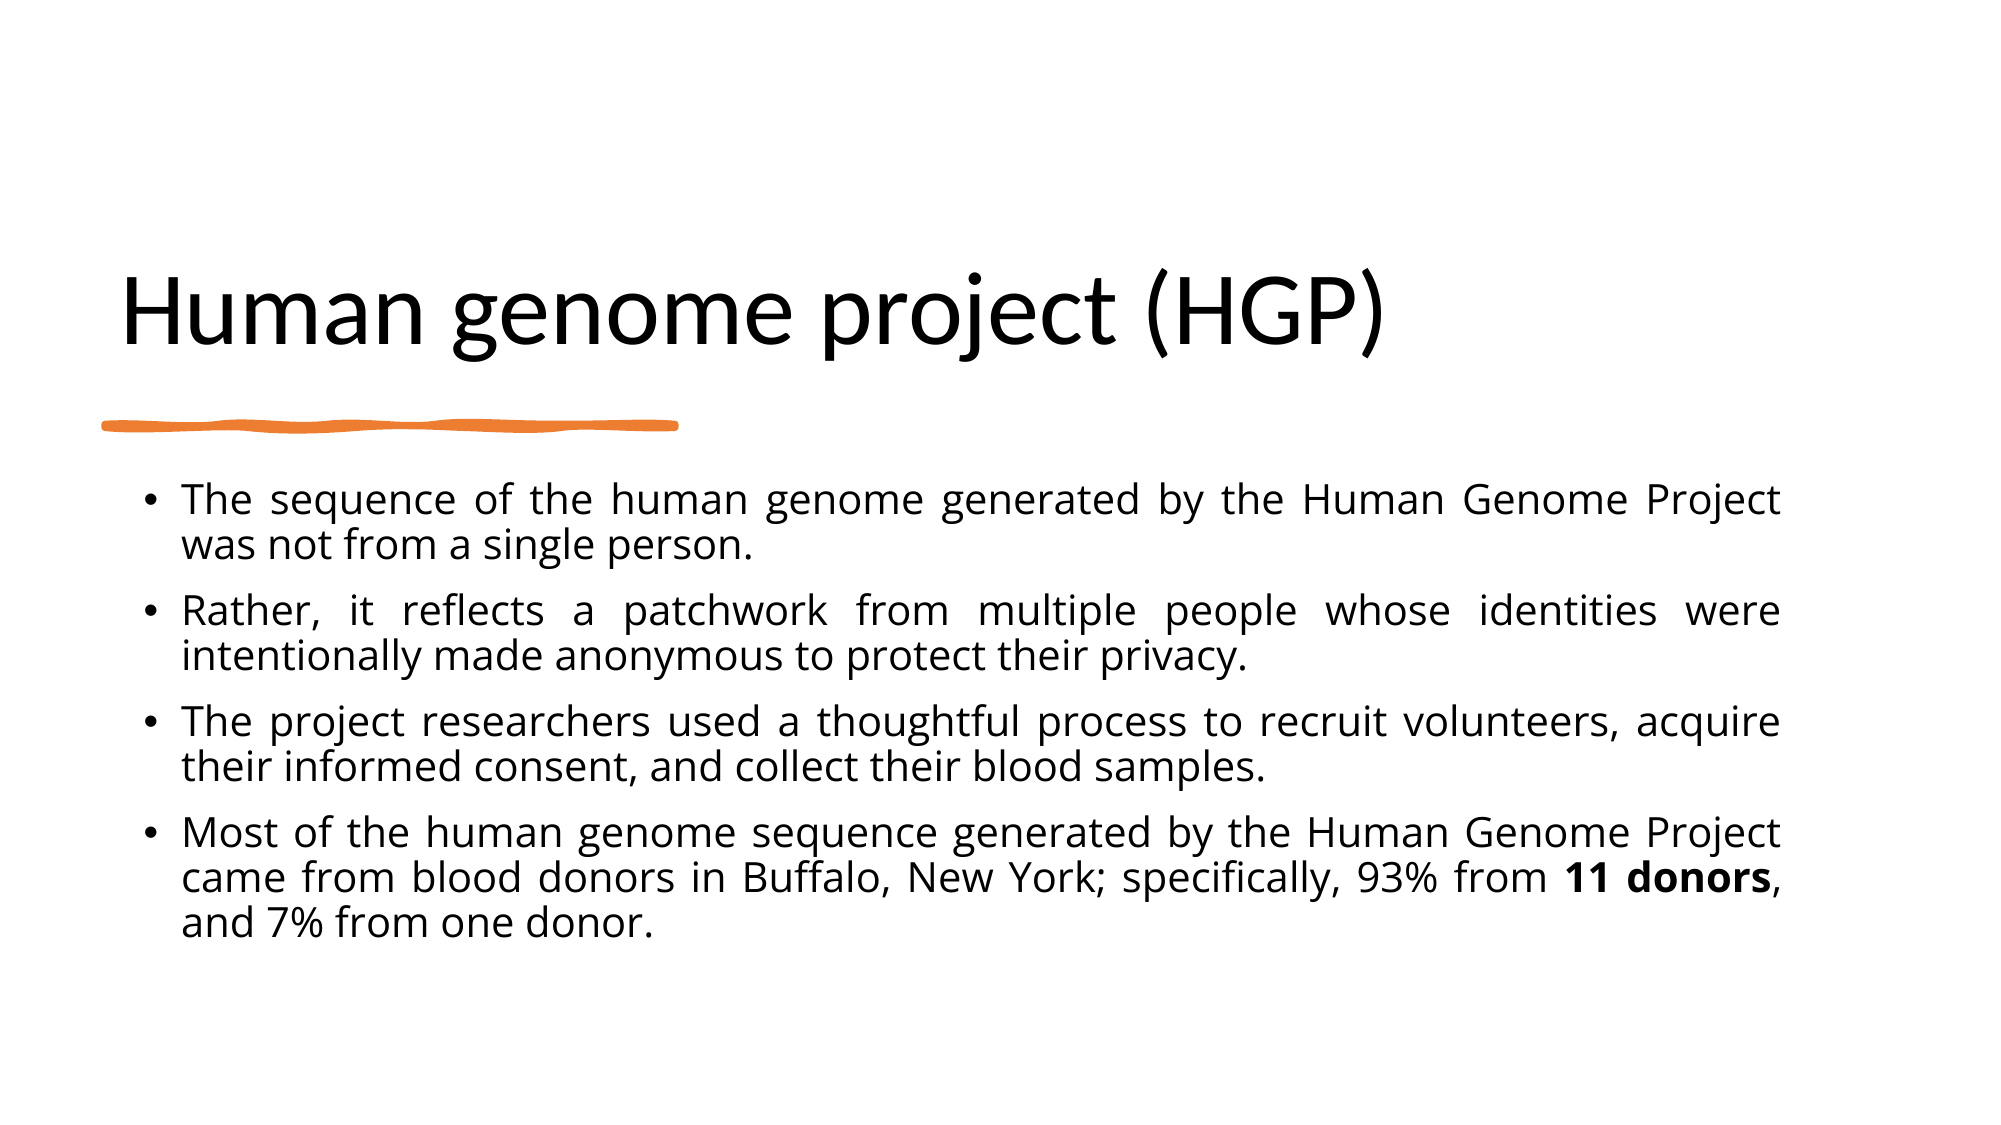

# Human genome project (HGP)

The sequence of the human genome generated by the Human Genome Project was not from a single person.
Rather, it reflects a patchwork from multiple people whose identities were intentionally made anonymous to protect their privacy.
The project researchers used a thoughtful process to recruit volunteers, acquire their informed consent, and collect their blood samples.
Most of the human genome sequence generated by the Human Genome Project came from blood donors in Buffalo, New York; specifically, 93% from 11 donors, and 7% from one donor.